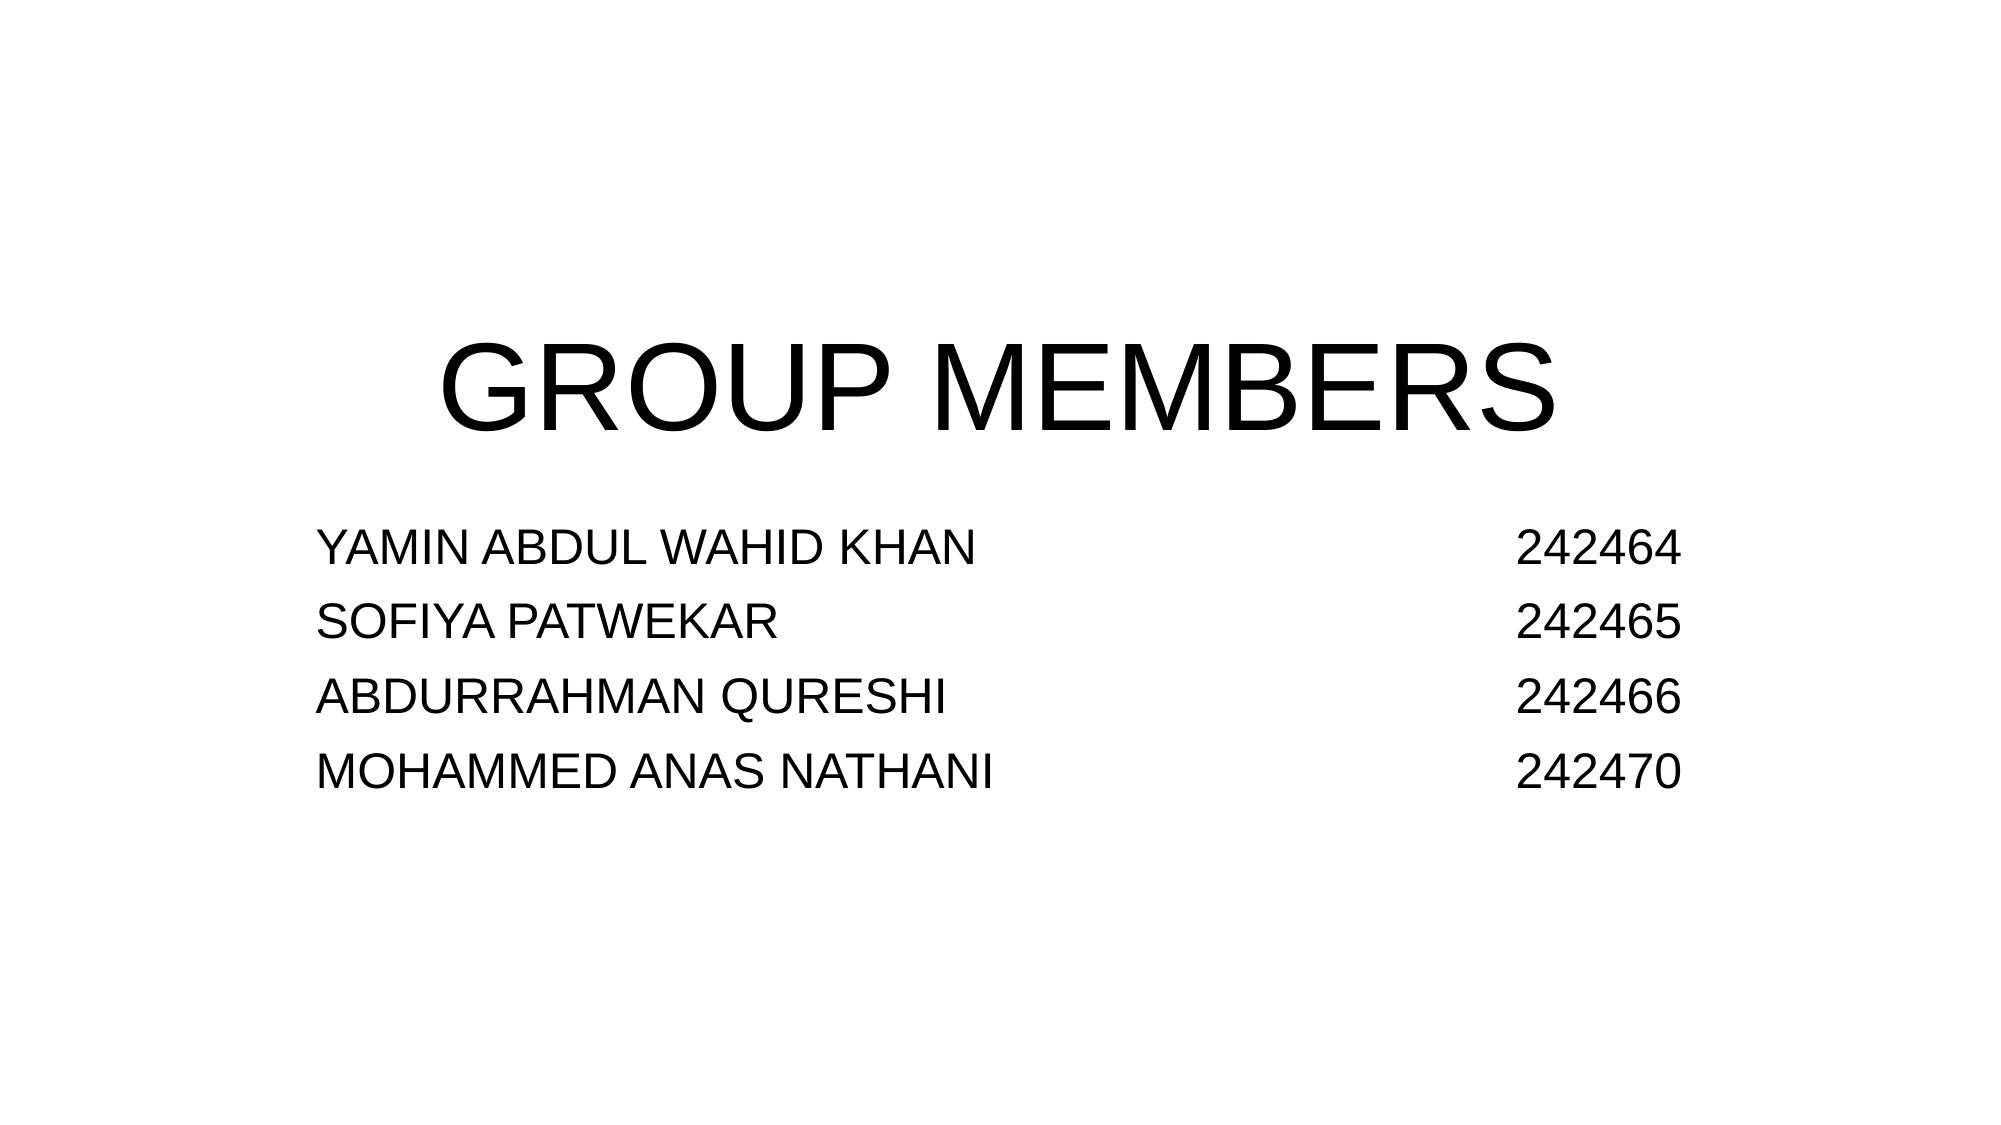

# GROUP MEMBERS
YAMIN ABDUL WAHID KHAN				242464
SOFIYA PATWEKAR					242465
ABDURRAHMAN QURESHI				242466
MOHAMMED ANAS NATHANI				242470